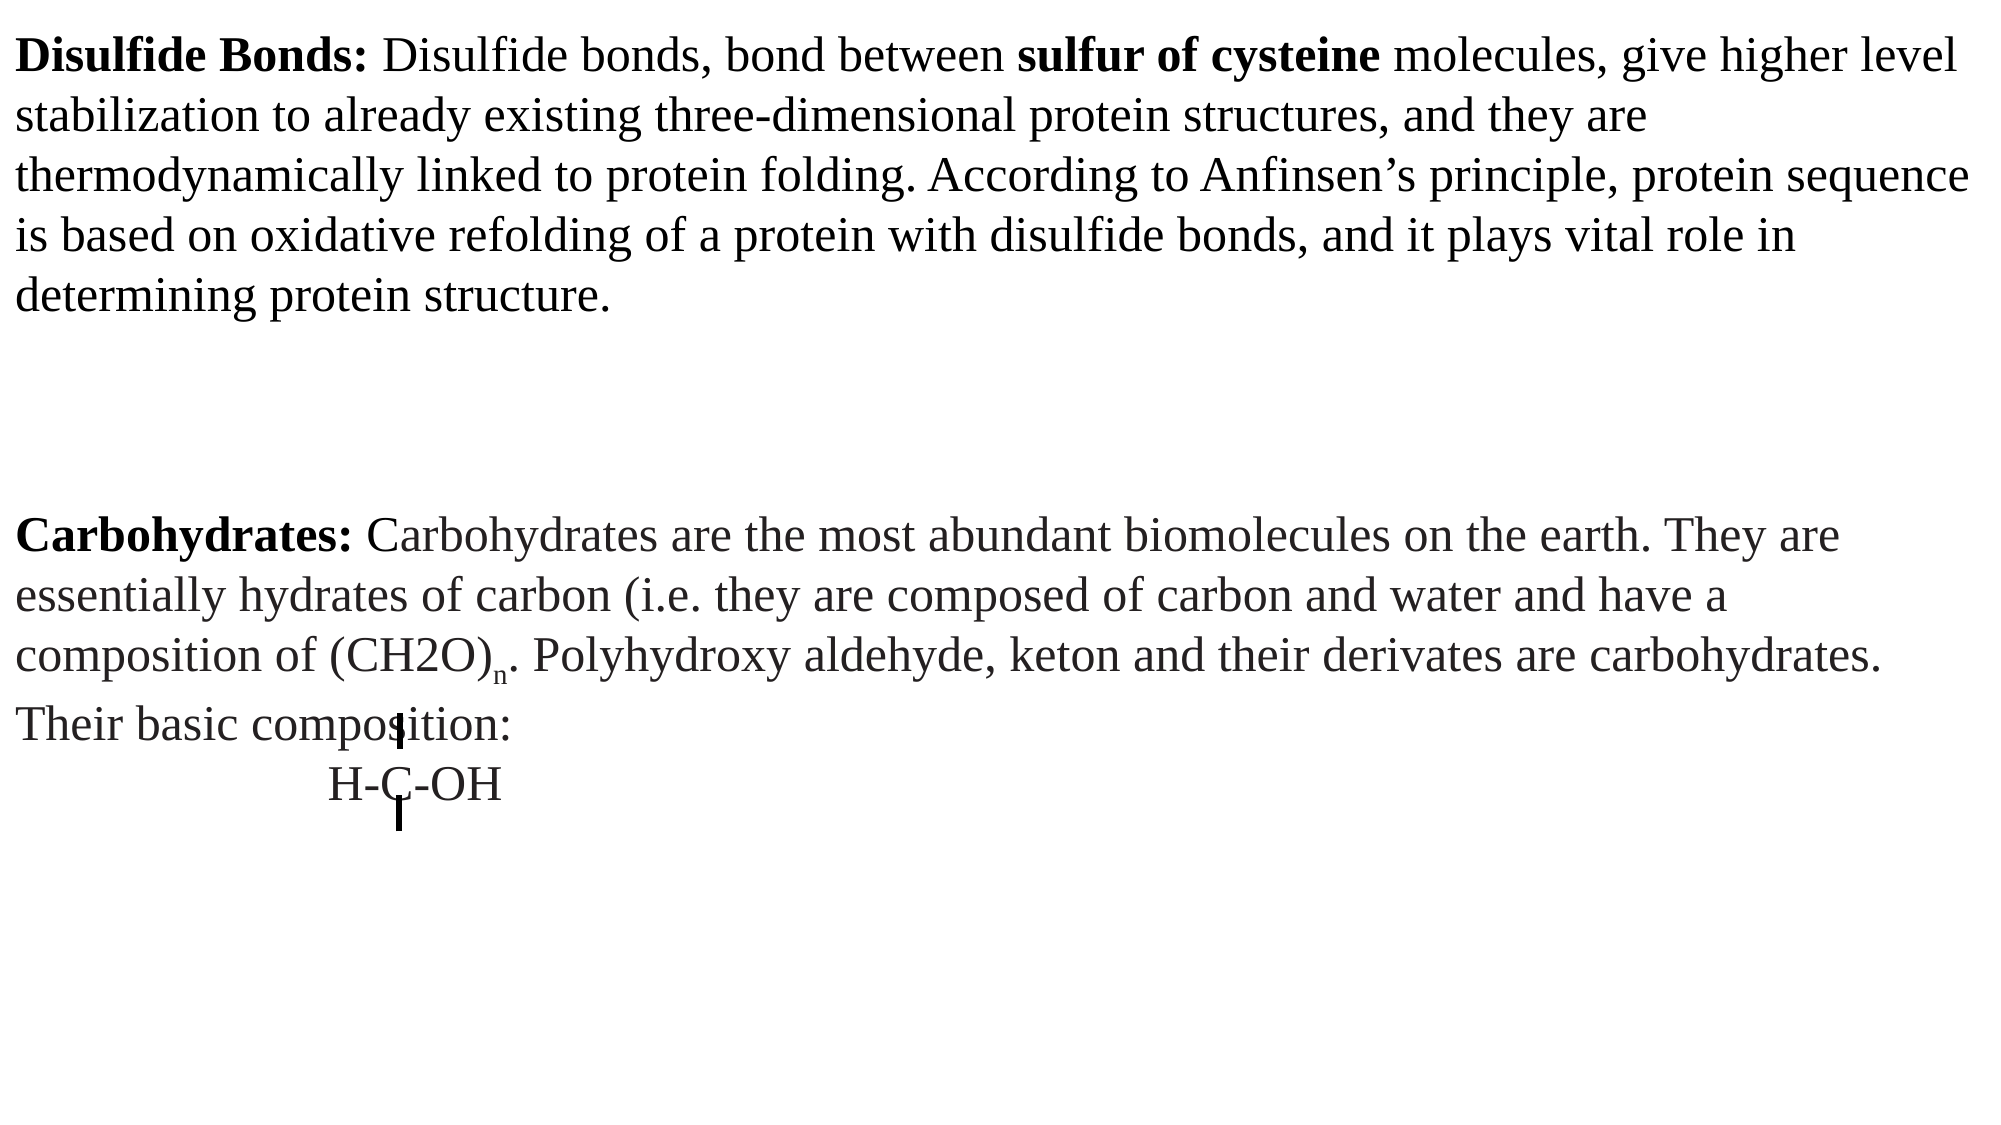

Disulfide Bonds: Disulfide bonds, bond between sulfur of cysteine molecules, give higher level stabilization to already existing three-dimensional protein structures, and they are thermodynamically linked to protein folding. According to Anfinsen’s principle, protein sequence is based on oxidative refolding of a protein with disulfide bonds, and it plays vital role in determining protein structure.

Carbohydrates: Carbohydrates are the most abundant biomolecules on the earth. They are essentially hydrates of carbon (i.e. they are composed of carbon and water and have a composition of (CH2O)n. Polyhydroxy aldehyde, keton and their derivates are carbohydrates. Their basic composition:
                         H-C-OH